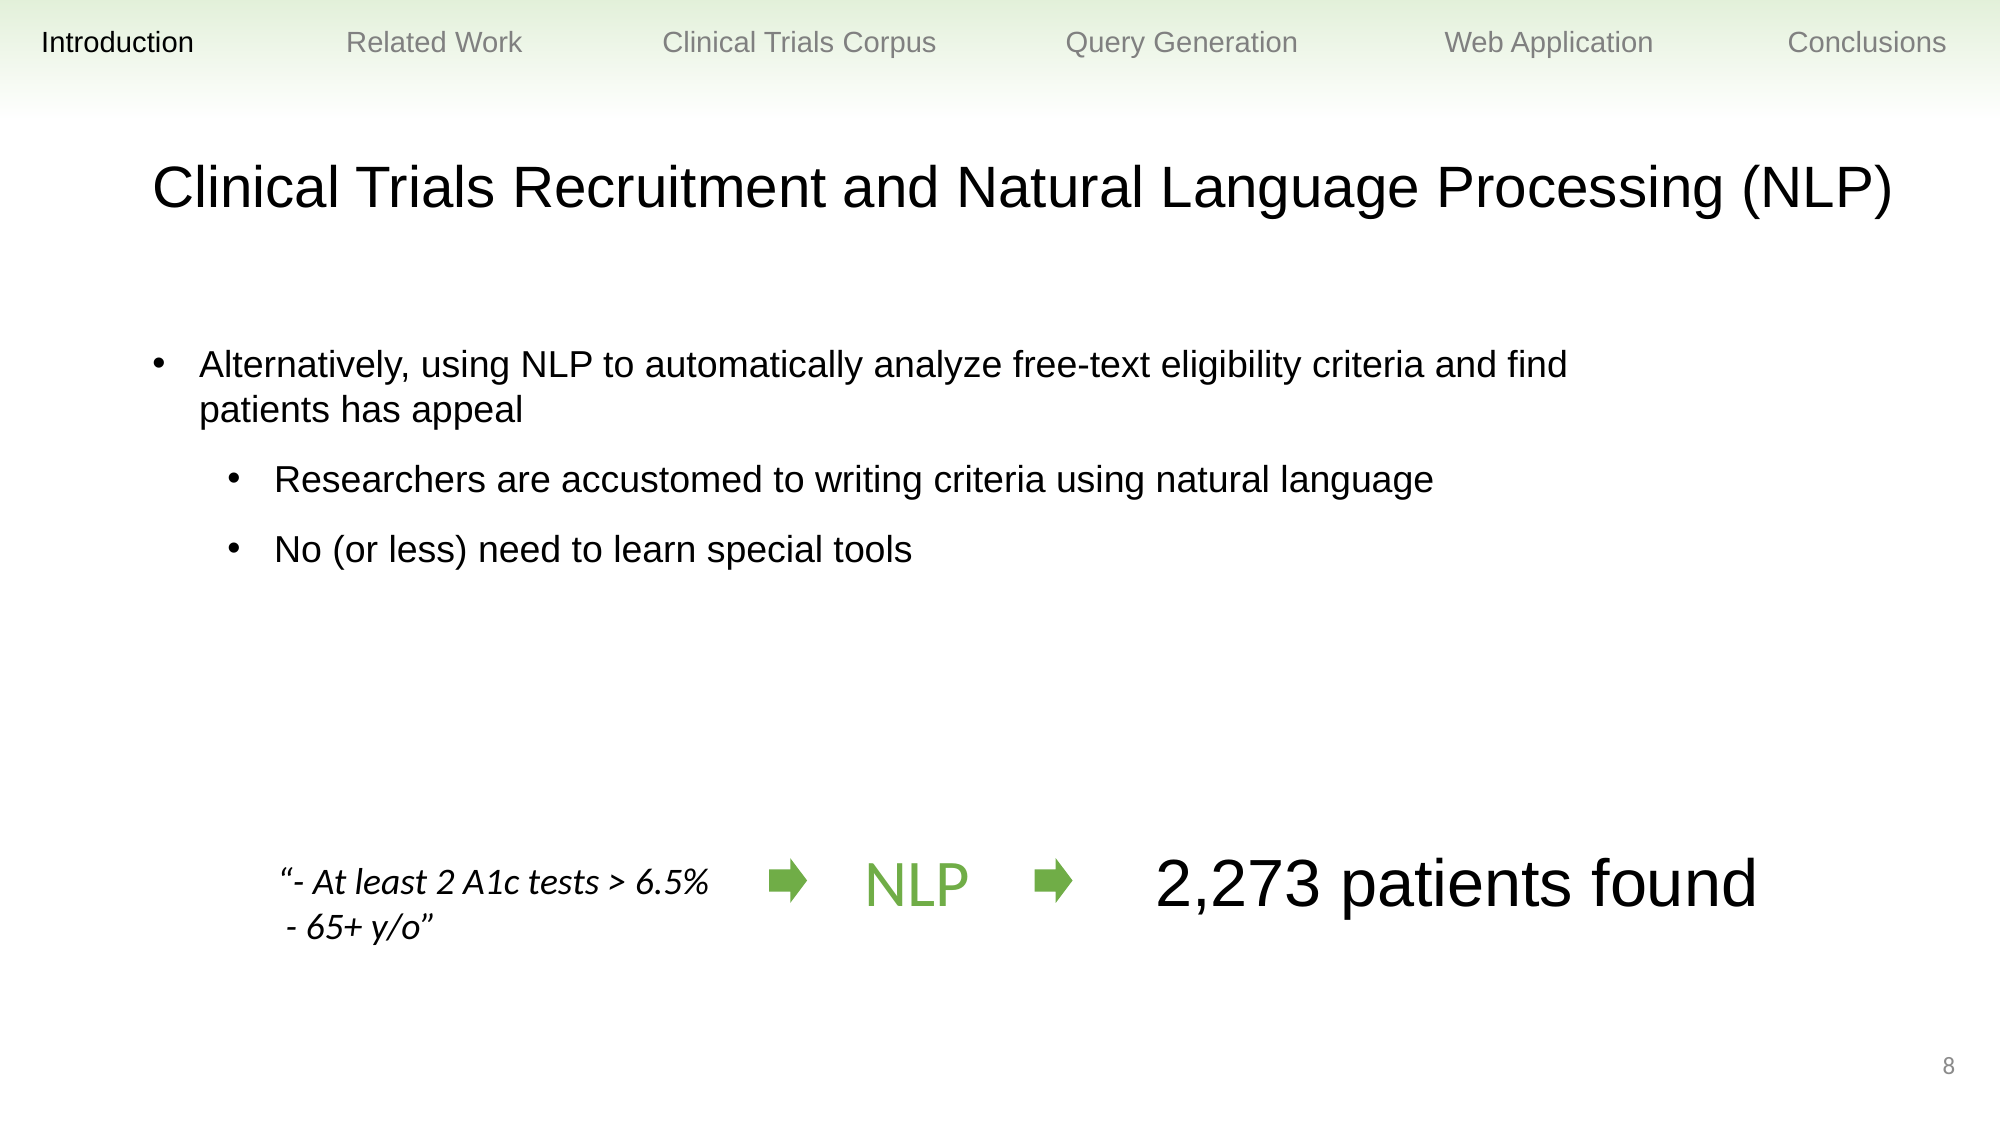

Related Work
Clinical Trials Corpus
Query Generation
Web Application
Conclusions
Introduction
Clinical Trials Recruitment and Natural Language Processing (NLP)
Alternatively, using NLP to automatically analyze free-text eligibility criteria and find patients has appeal
Researchers are accustomed to writing criteria using natural language
No (or less) need to learn special tools

NLP
2,273 patients found
“- At least 2 A1c tests > 6.5%
 - 65+ y/o”

8